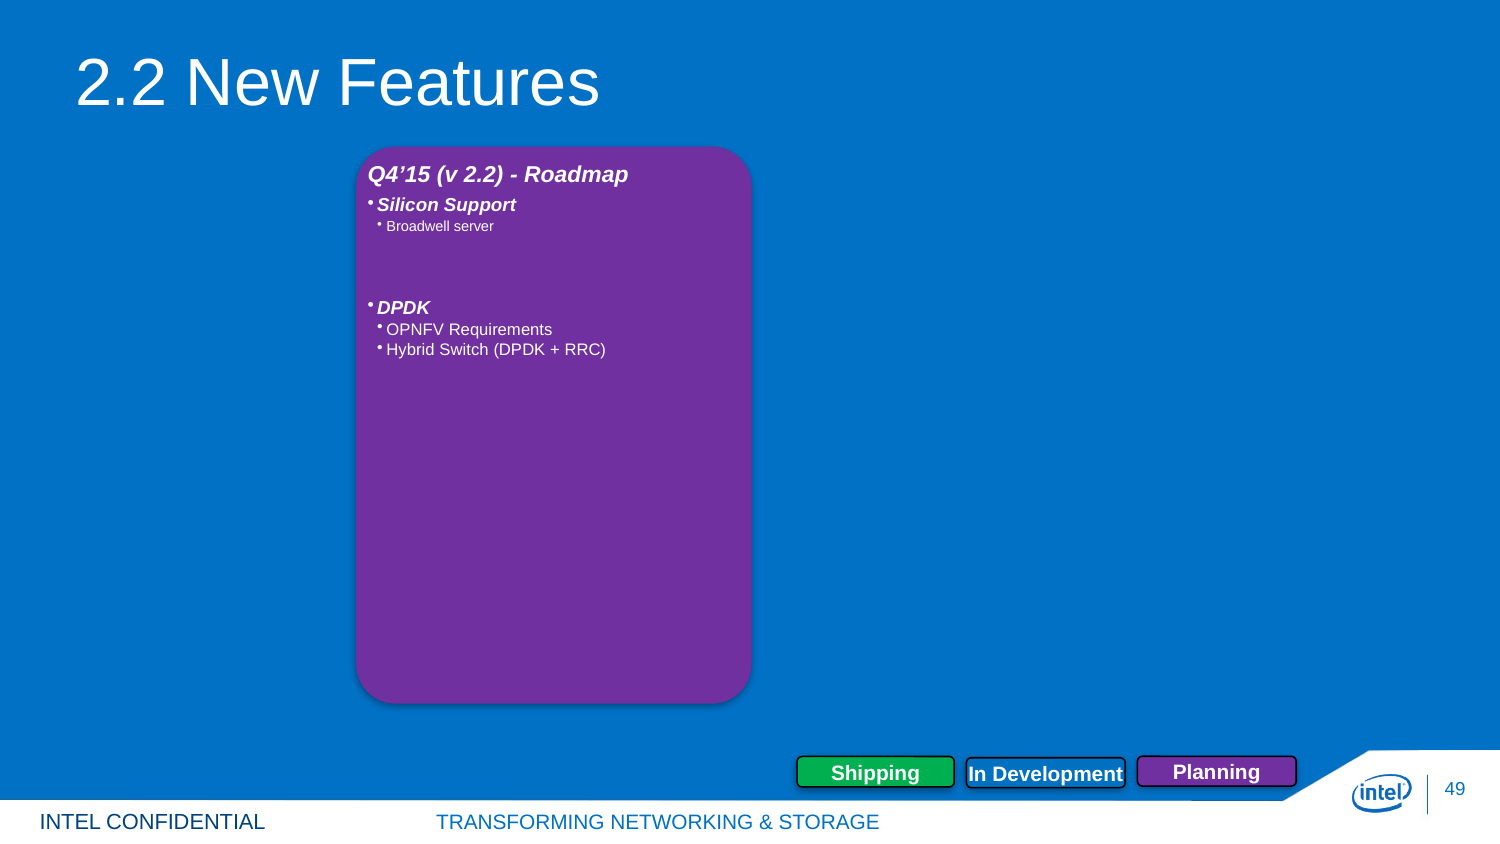

# 2.2 New Features

Q4’15 (v 2.2) - Roadmap
Silicon Support
Broadwell server

DPDK
OPNFV Requirements
Hybrid Switch (DPDK + RRC)
Planning
Shipping
In Development
INTEL CONFIDENTIAL